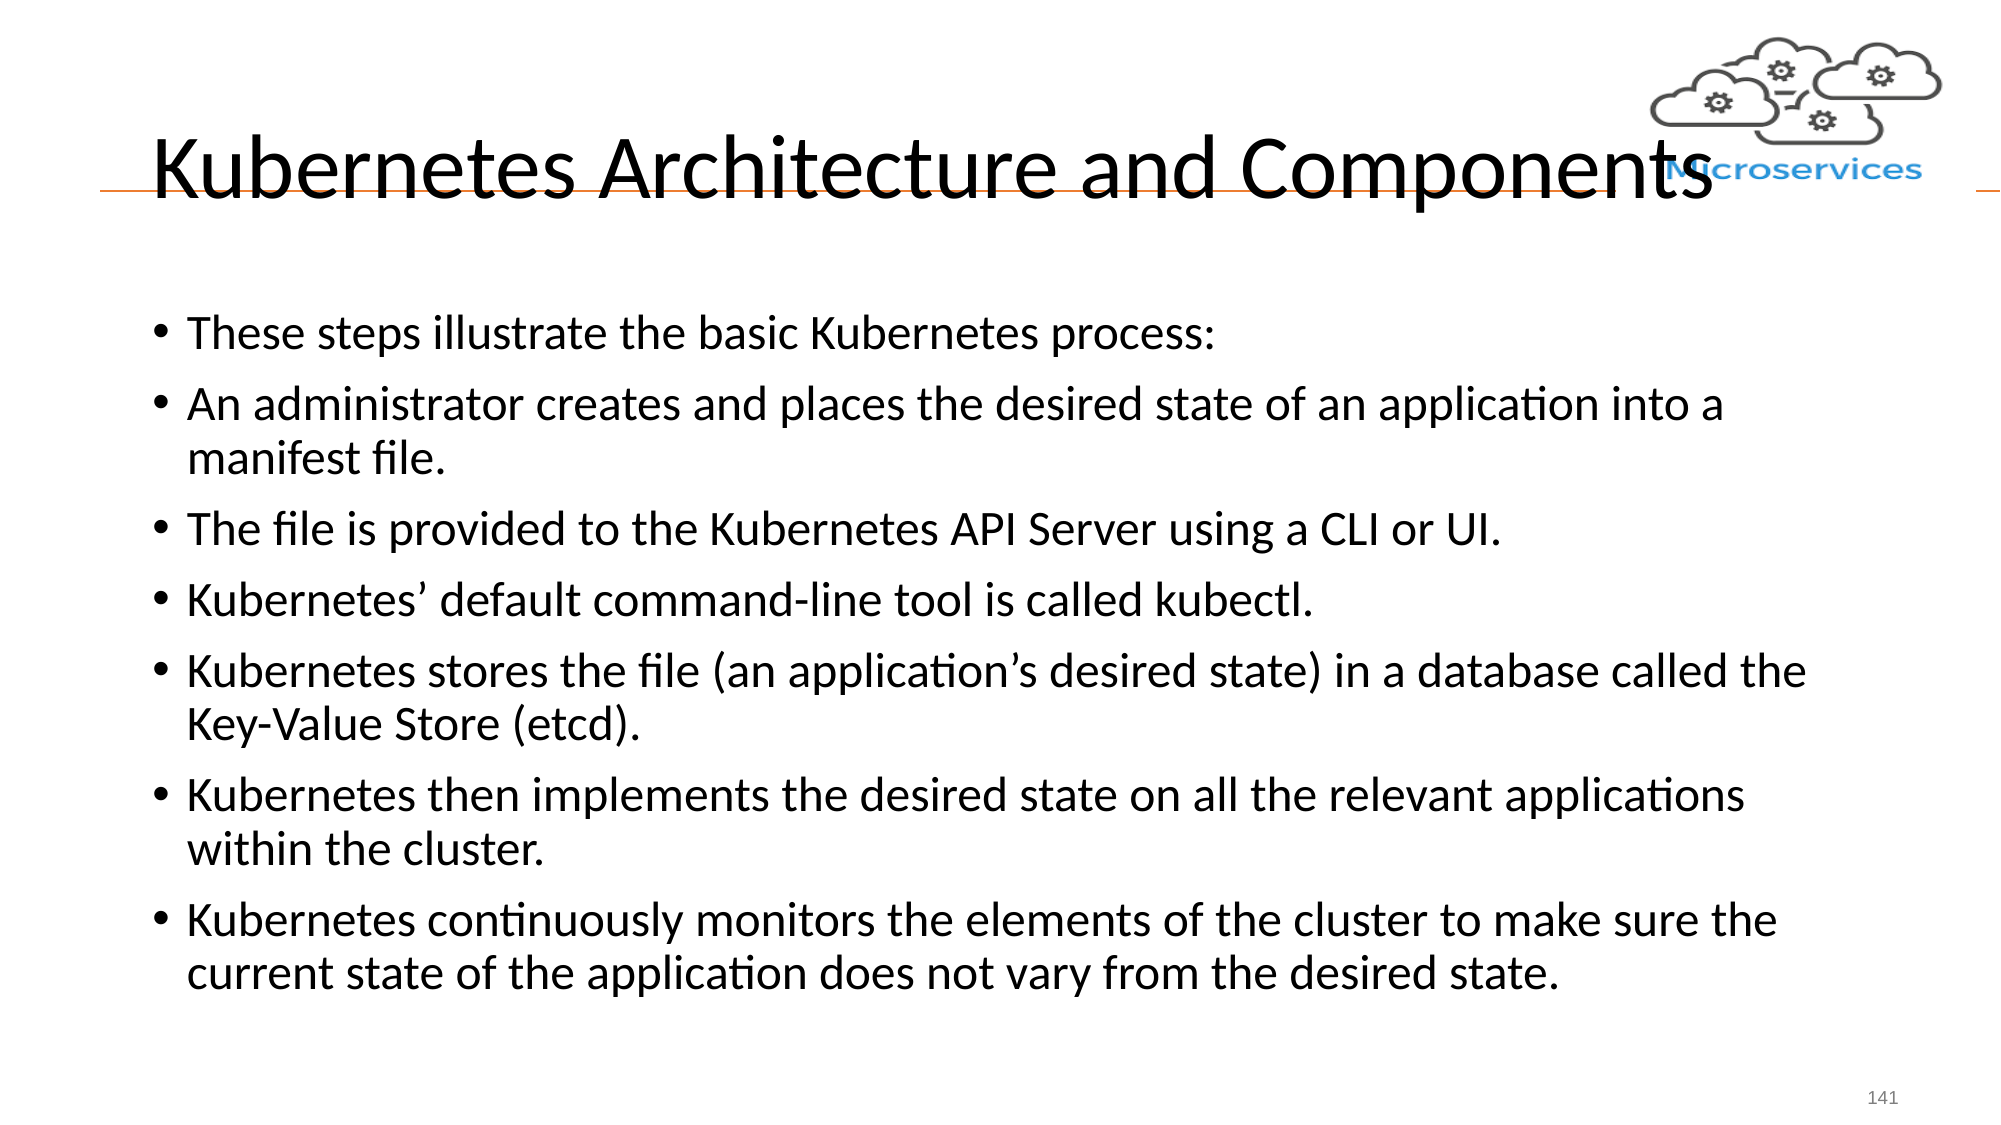

# Kubernetes Architecture and Components
These steps illustrate the basic Kubernetes process:
An administrator creates and places the desired state of an application into a manifest file.
The file is provided to the Kubernetes API Server using a CLI or UI.
Kubernetes’ default command-line tool is called kubectl.
Kubernetes stores the file (an application’s desired state) in a database called the Key-Value Store (etcd).
Kubernetes then implements the desired state on all the relevant applications within the cluster.
Kubernetes continuously monitors the elements of the cluster to make sure the current state of the application does not vary from the desired state.